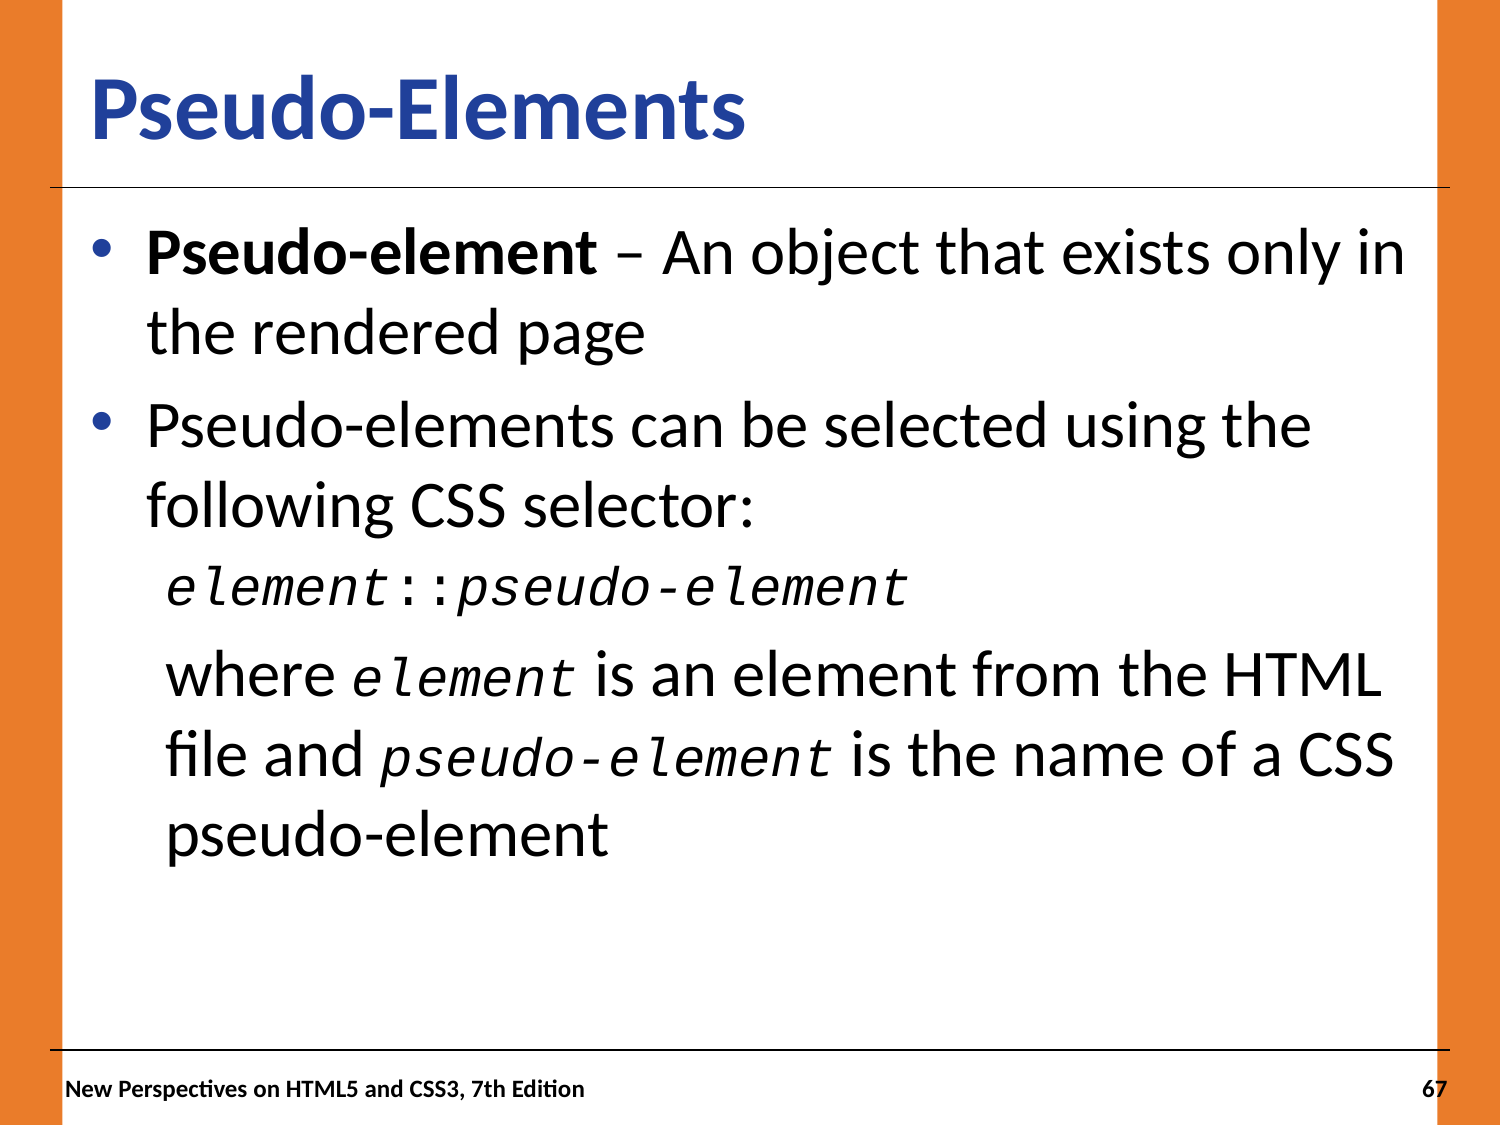

# Pseudo-Elements
Pseudo-element – An object that exists only in the rendered page
Pseudo-elements can be selected using the following CSS selector:
element::pseudo-element
where element is an element from the HTML file and pseudo-element is the name of a CSS pseudo-element
New Perspectives on HTML5 and CSS3, 7th Edition
67